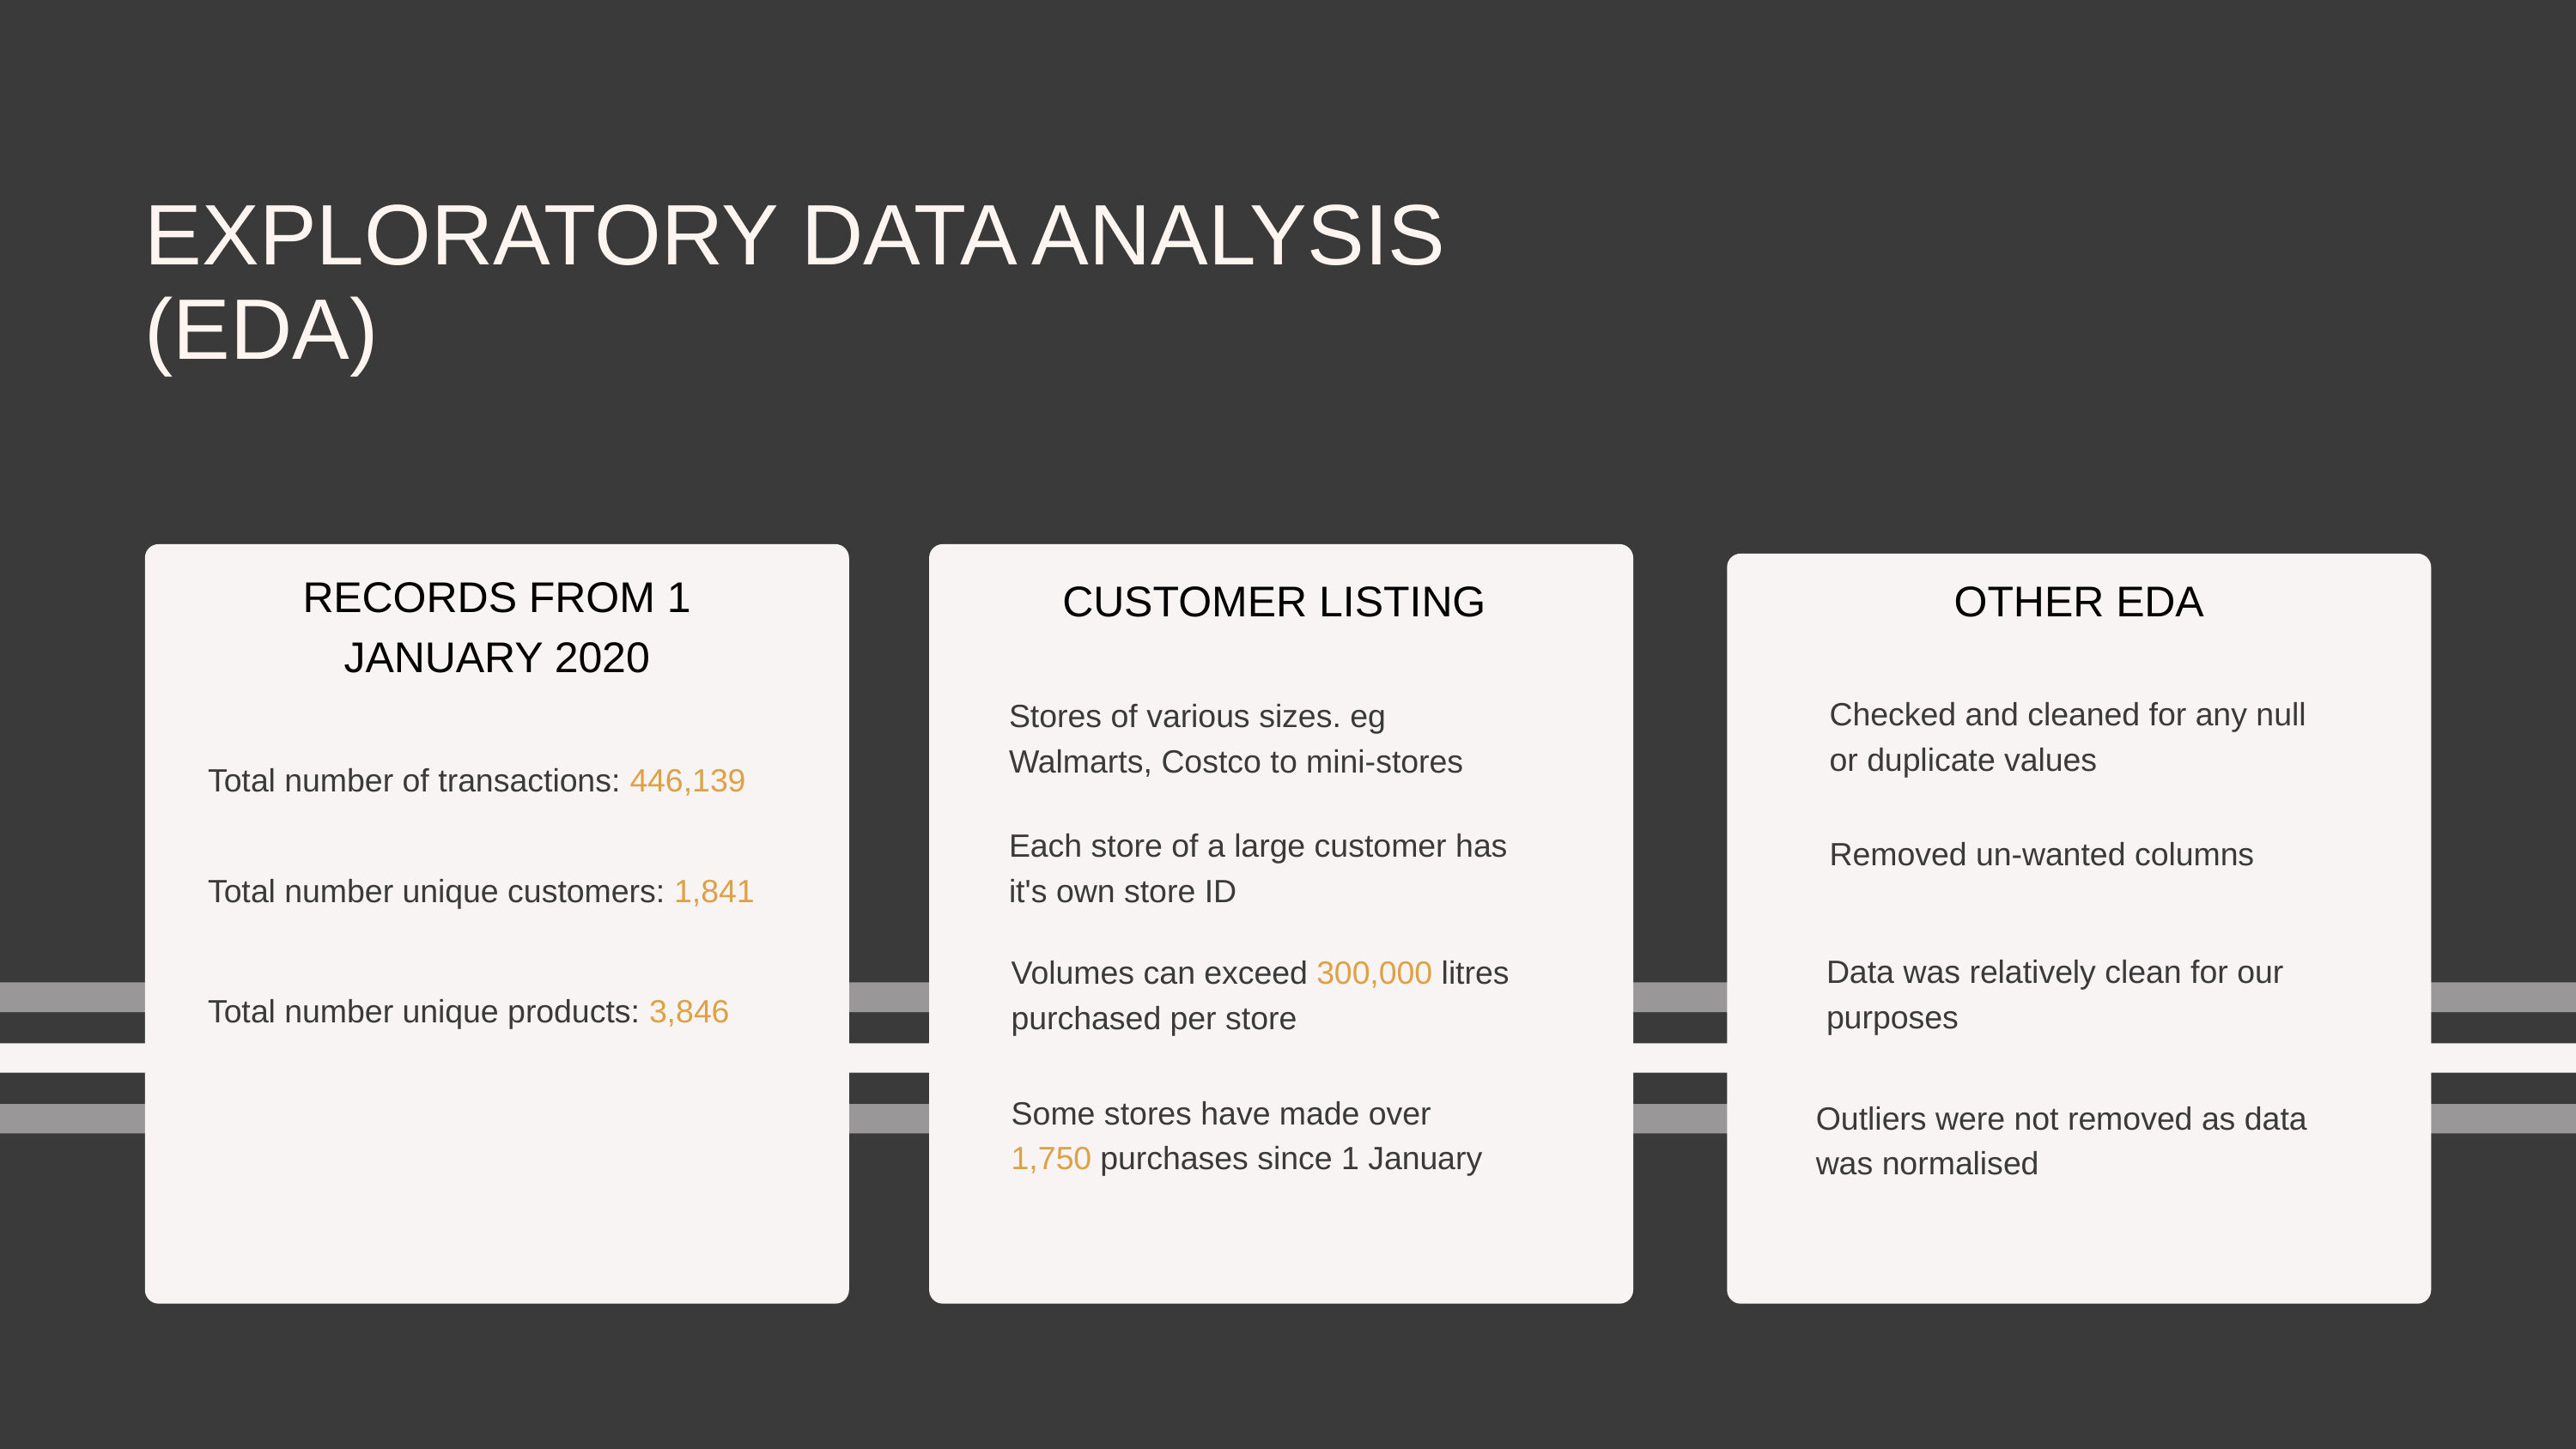

EXPLORATORY DATA ANALYSIS (EDA)

RECORDS FROM 1 JANUARY 2020
CUSTOMER LISTING
OTHER EDA
Checked and cleaned for any null or duplicate values
Stores of various sizes. eg Walmarts, Costco to mini-stores
Total number of transactions: 446,139
Each store of a large customer has it's own store ID
Removed un-wanted columns
Total number unique customers: 1,841
Data was relatively clean for our purposes
Volumes can exceed 300,000 litres purchased per store

Total number unique products: 3,846
Some stores have made over 1,750 purchases since 1 January
Outliers were not removed as data was normalised